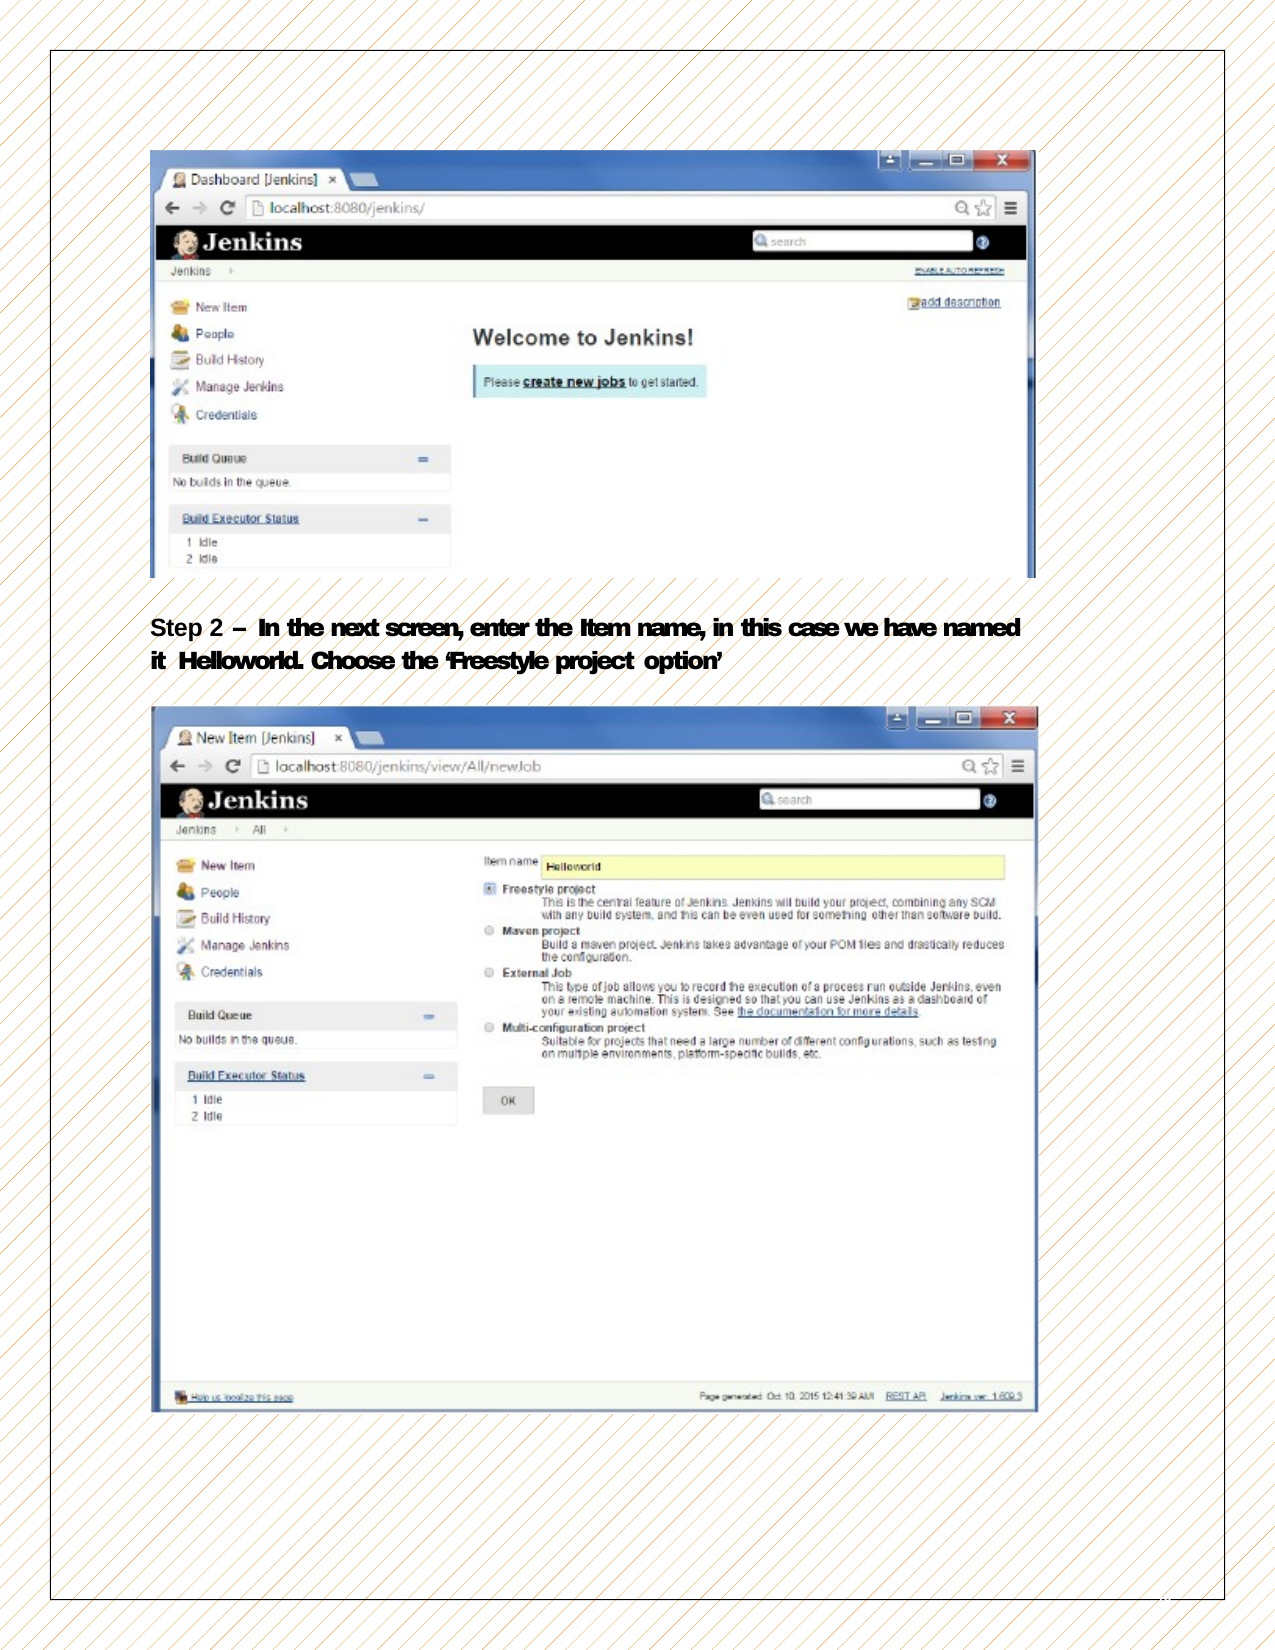

Step 2 − In the next screen, enter the Item name, in this case we have named it  Helloworld. Choose the ‘Freestyle project option’
28